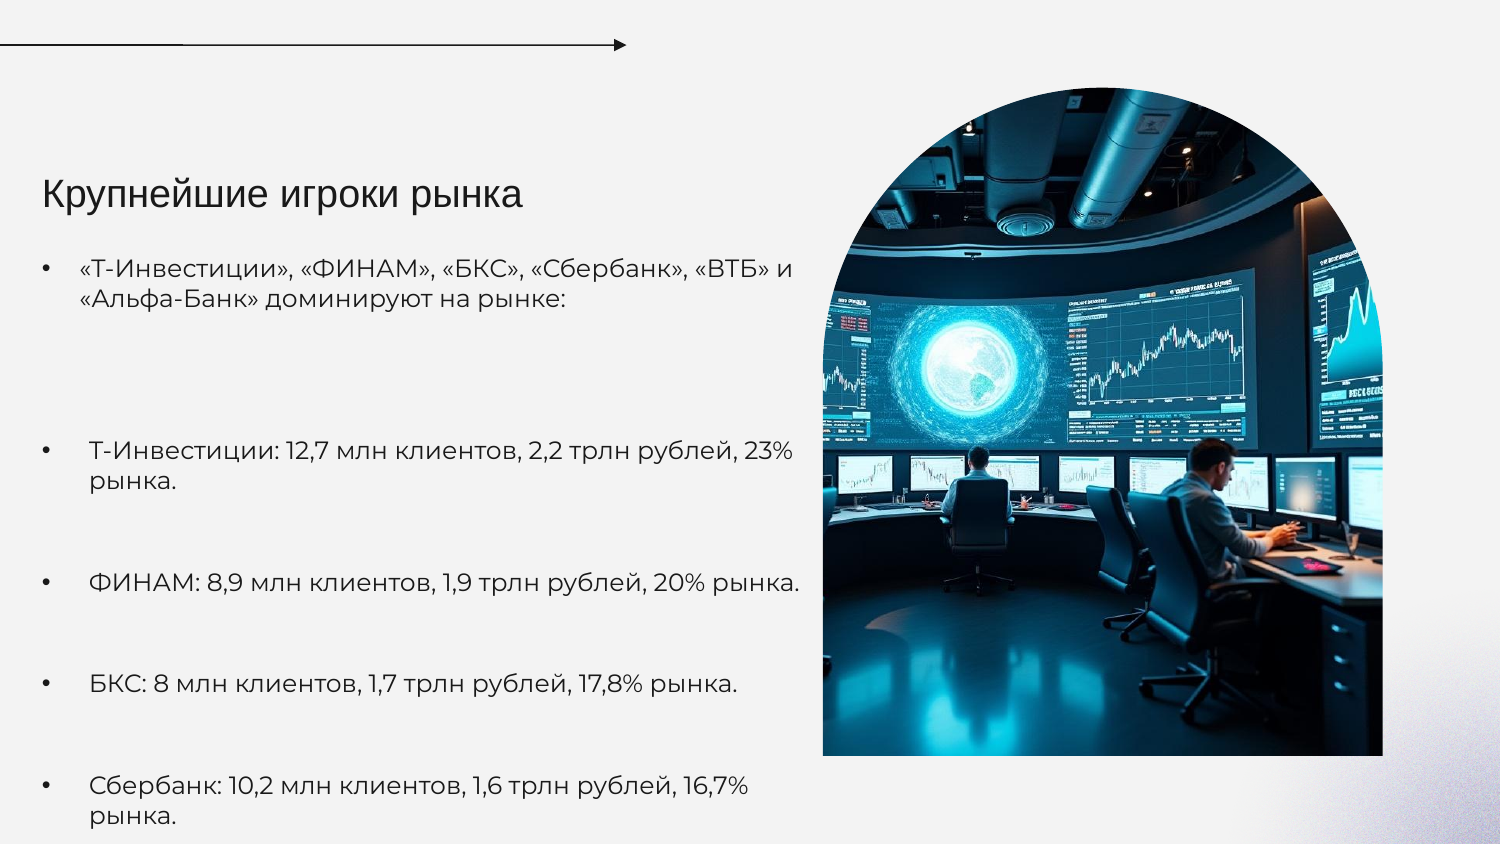

Крупнейшие игроки рынка
# «Т-Инвестиции», «ФИНАМ», «БКС», «Сбербанк», «ВТБ» и «Альфа-Банк» доминируют на рынке:

Т-Инвестиции: 12,7 млн клиентов, 2,2 трлн рублей, 23% рынка.

ФИНАМ: 8,9 млн клиентов, 1,9 трлн рублей, 20% рынка.

БКС: 8 млн клиентов, 1,7 трлн рублей, 17,8% рынка.

Сбербанк: 10,2 млн клиентов, 1,6 трлн рублей, 16,7% рынка.